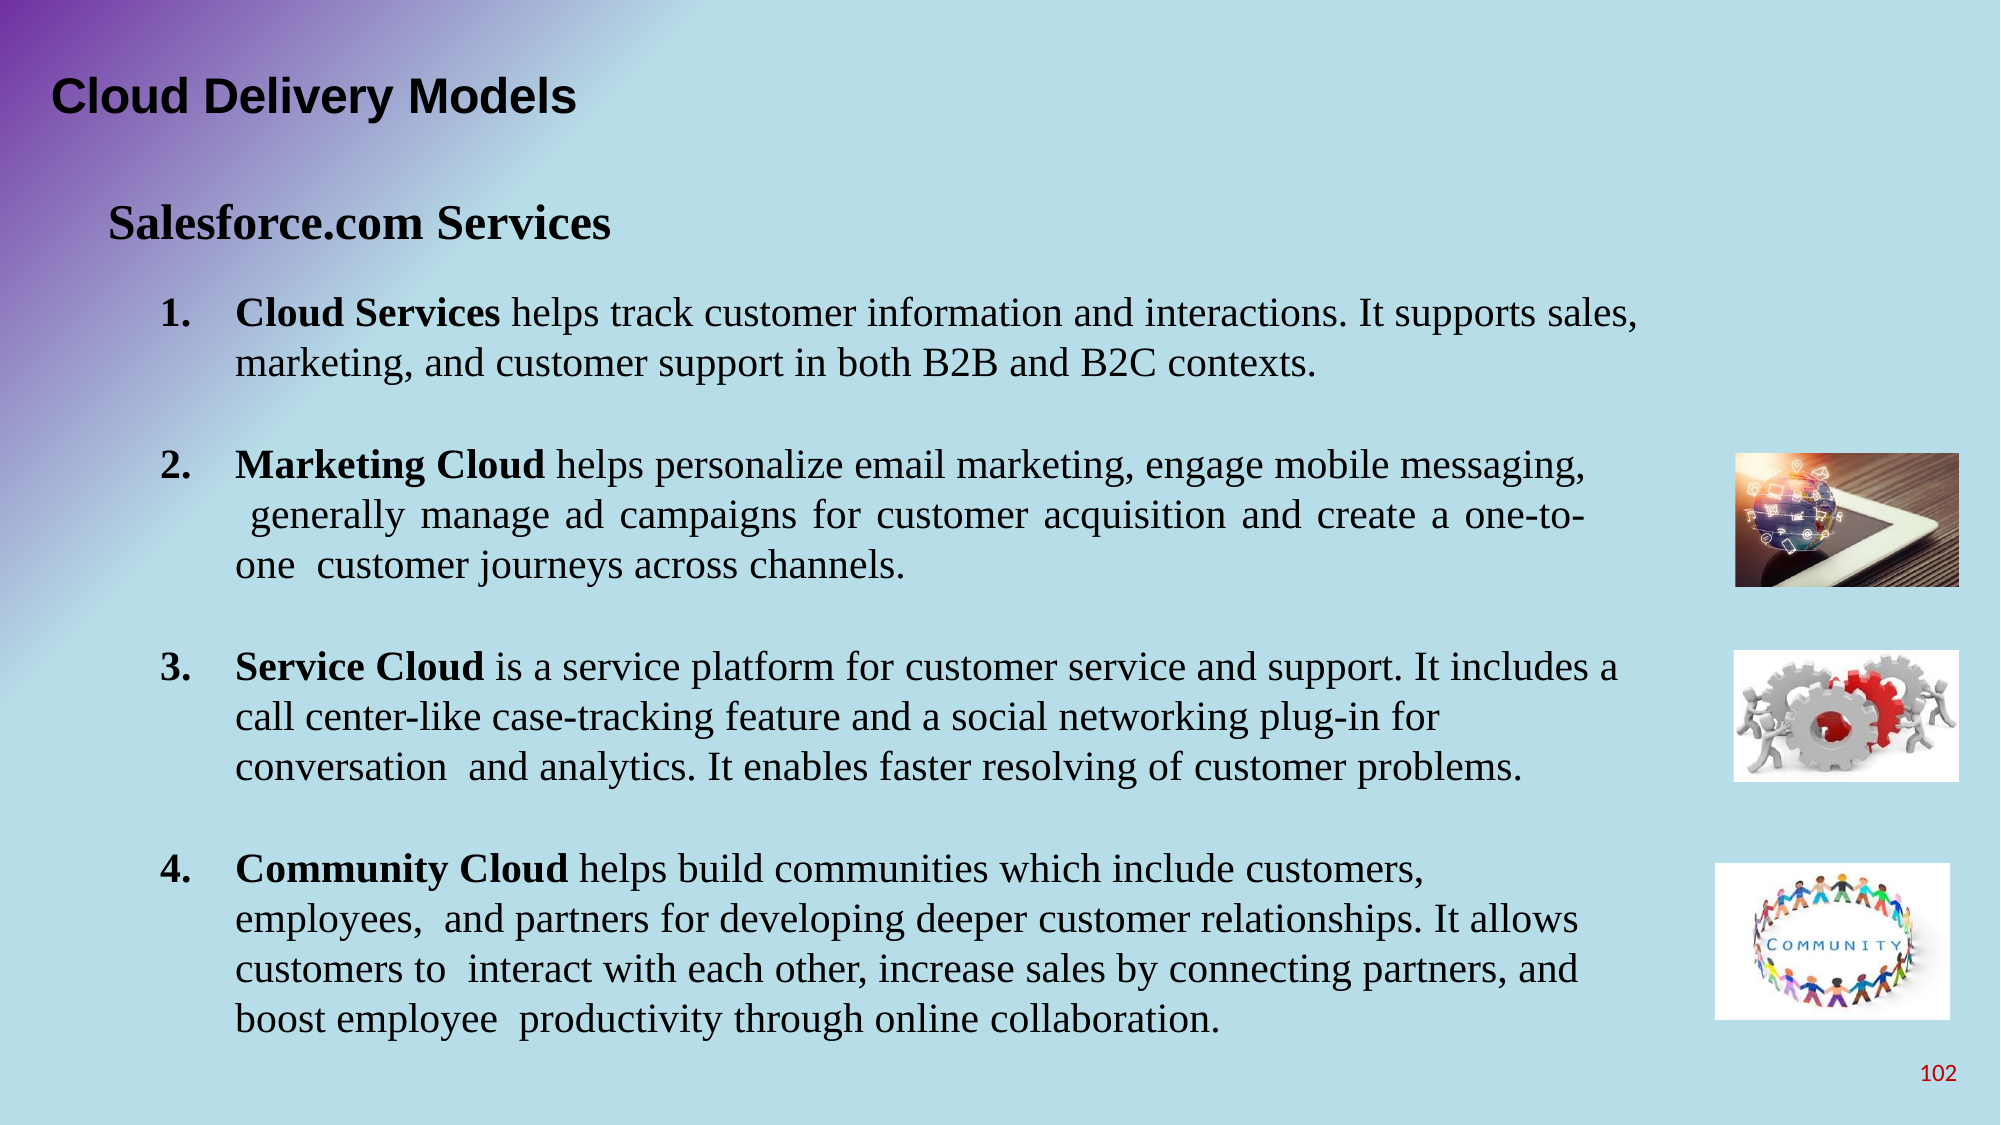

# Cloud Delivery Models
Salesforce.com Services
Cloud Services helps track customer information and interactions. It supports sales,
marketing, and customer support in both B2B and B2C contexts.

Marketing Cloud helps personalize email marketing, engage mobile messaging,  generally manage ad campaigns for customer acquisition and create a one-to-one  customer journeys across channels.

Service Cloud is a service platform for customer service and support. It includes a  call center-like case-tracking feature and a social networking plug-in for conversation  and analytics. It enables faster resolving of customer problems.

Community Cloud helps build communities which include customers, employees,  and partners for developing deeper customer relationships. It allows customers to  interact with each other, increase sales by connecting partners, and boost employee  productivity through online collaboration.

102